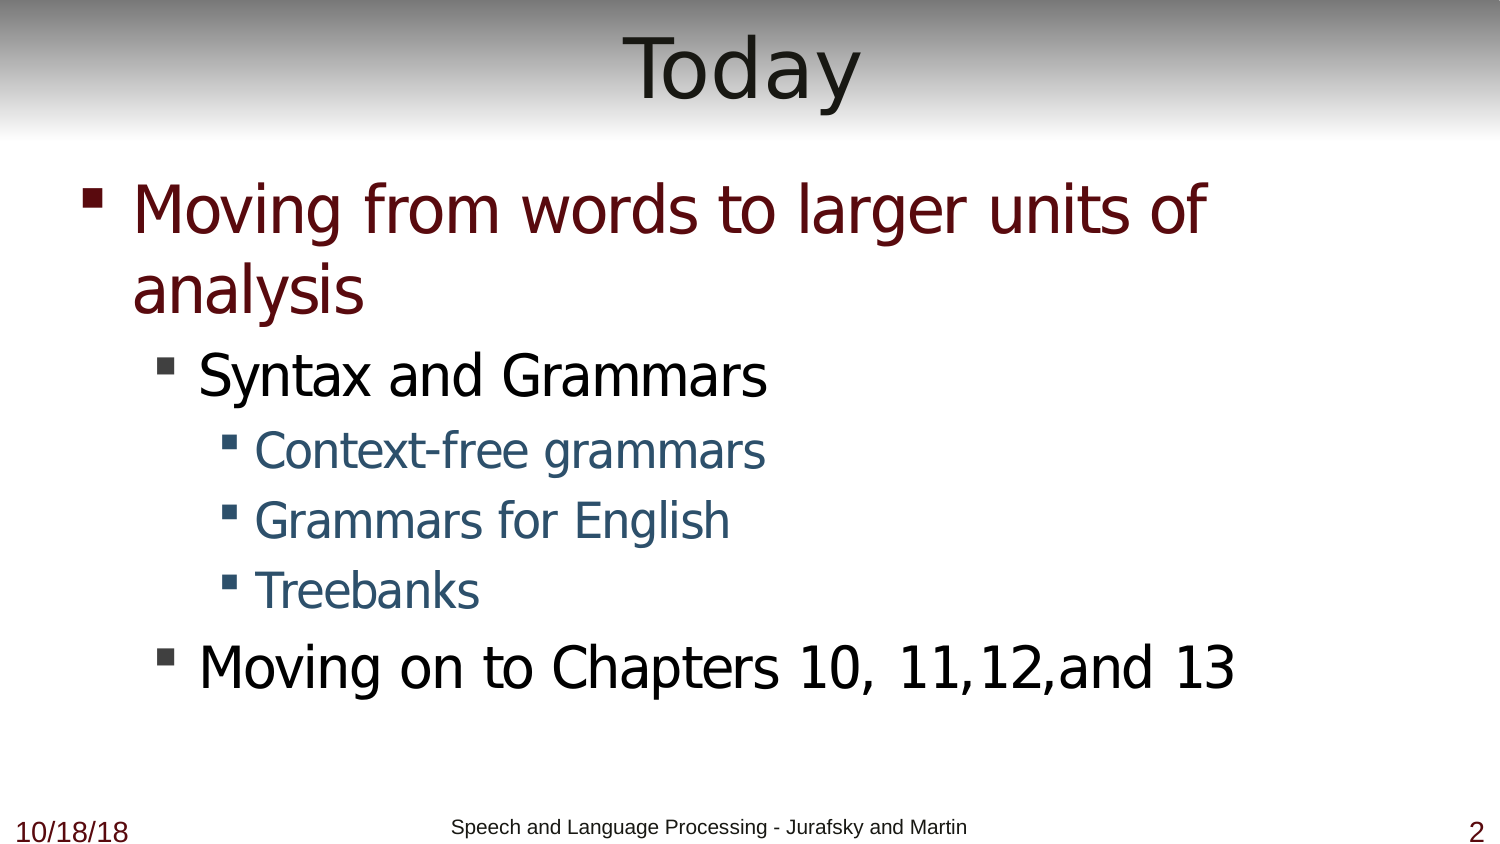

# Today
Moving from words to larger units of analysis
Syntax and Grammars
Context-free grammars
Grammars for English
Treebanks
Moving on to Chapters 10, 11,12,and 13
10/18/18
                                         Speech and Language Processing - Jurafsky and Martin
2